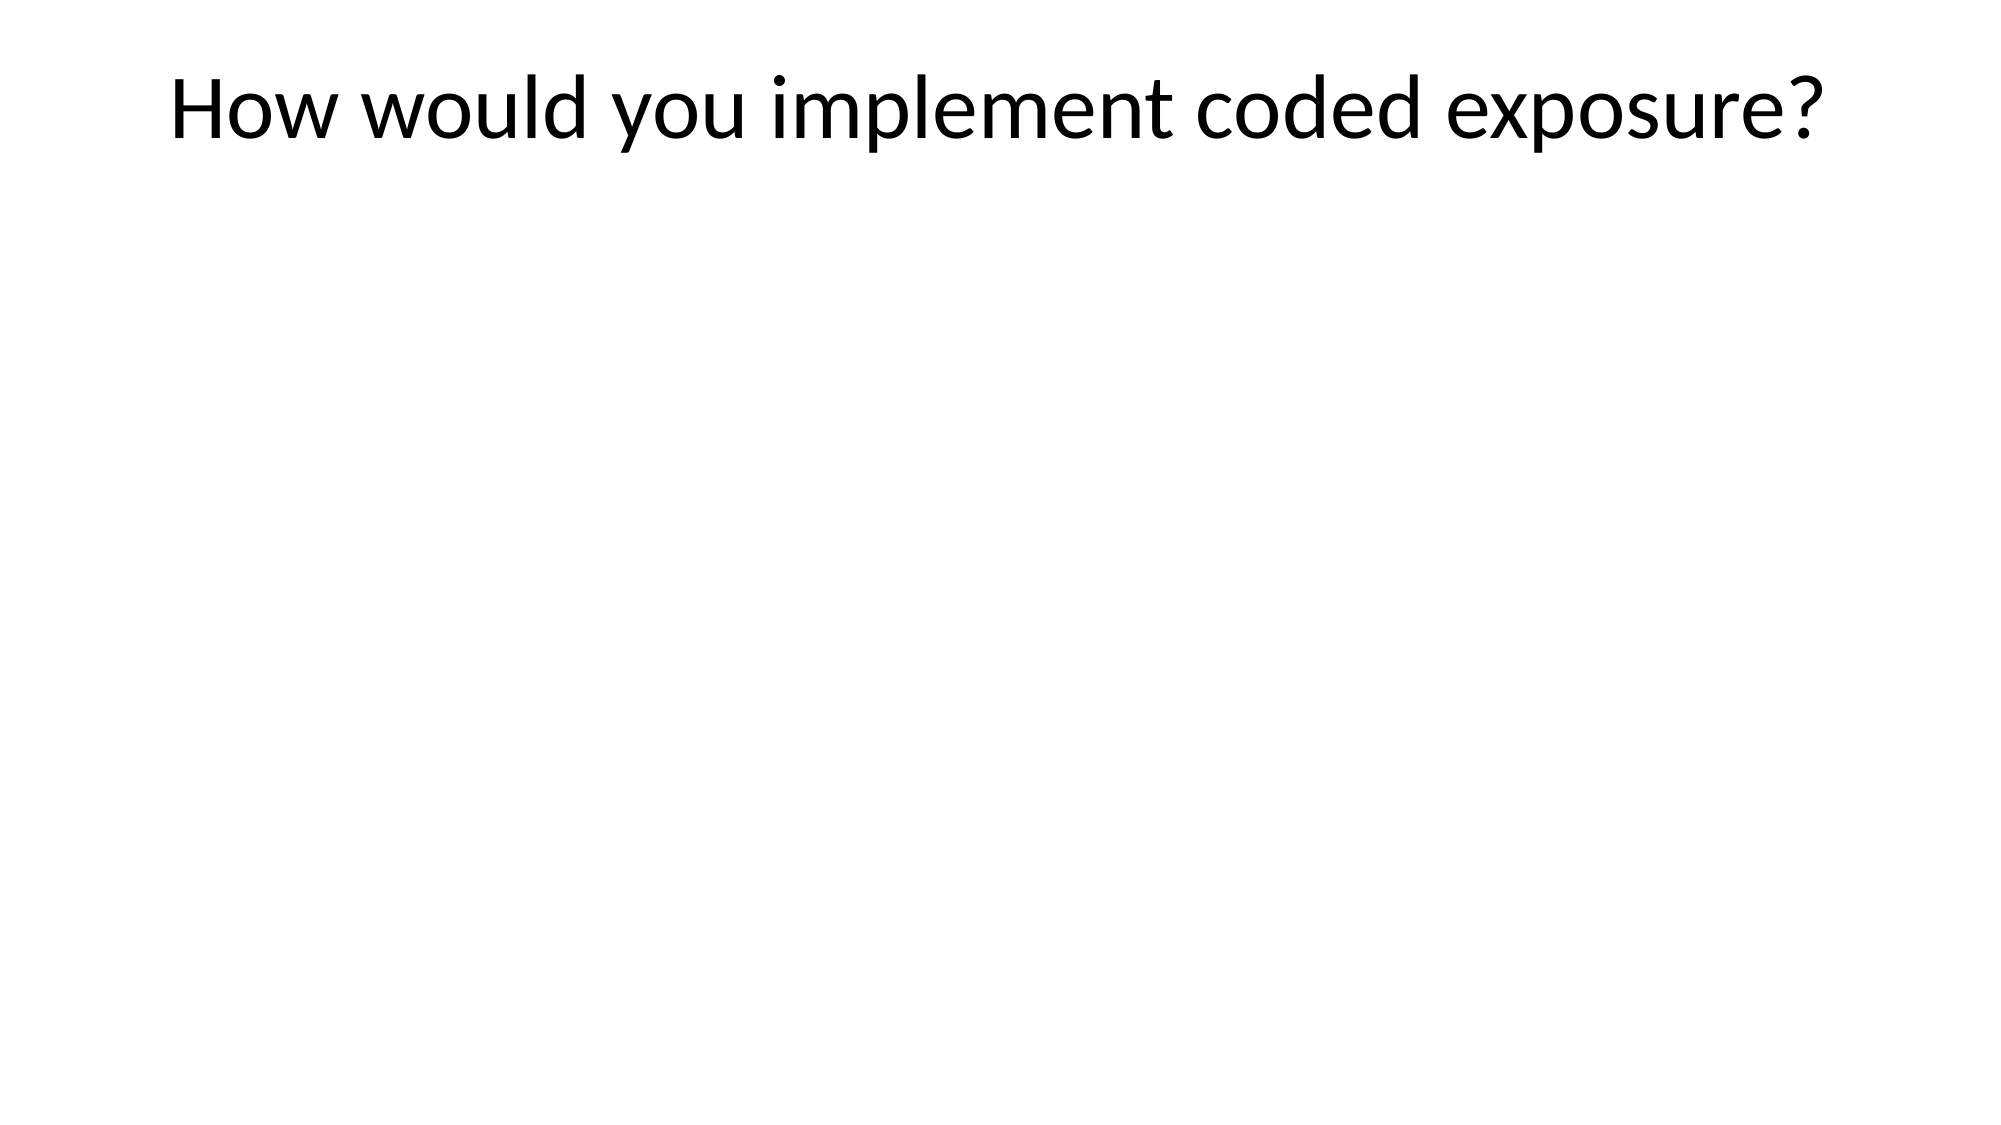

# How would you implement coded exposure?